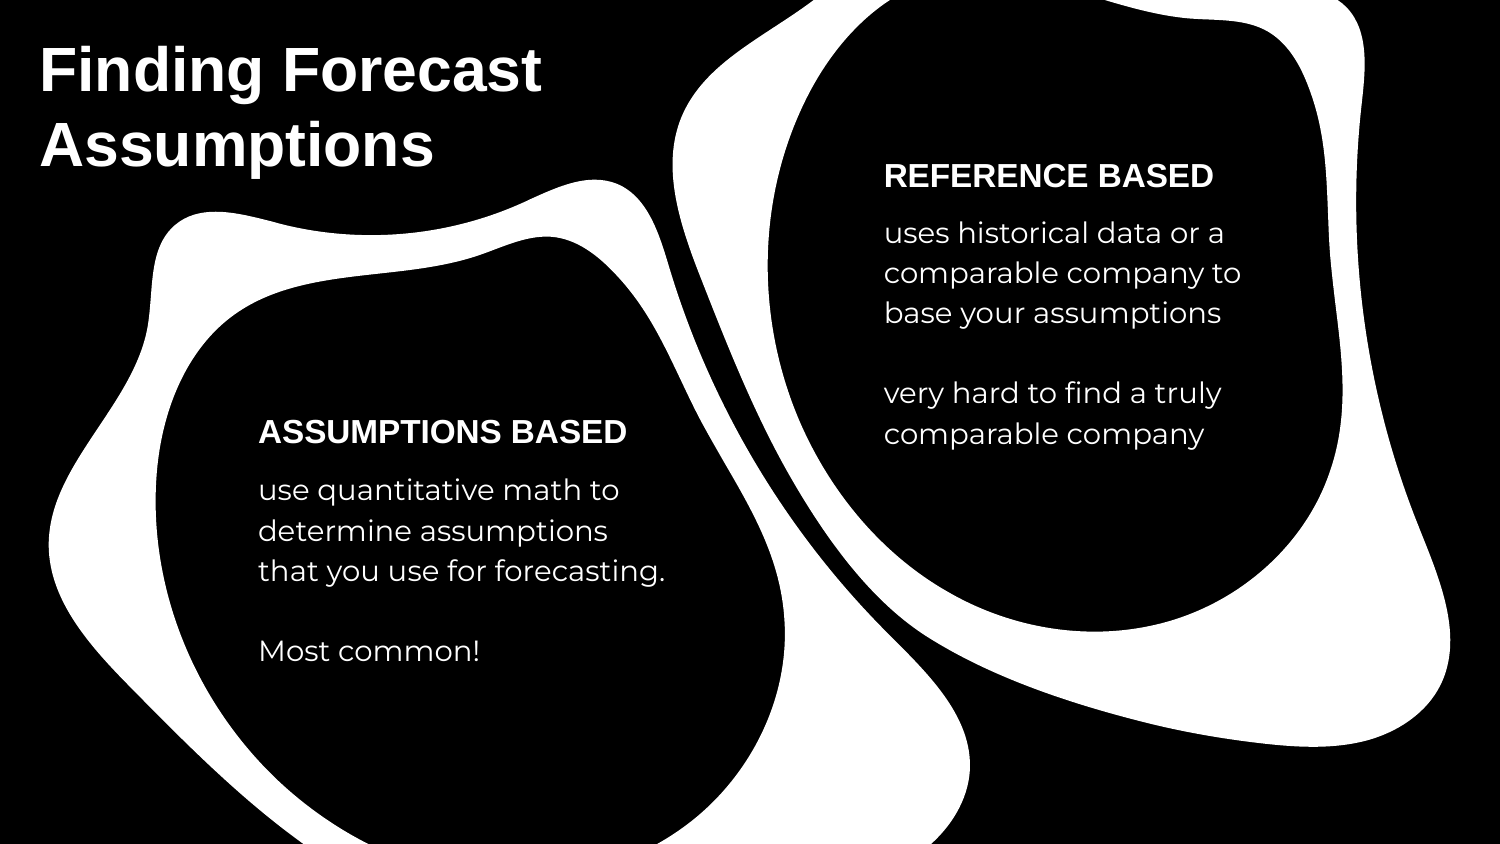

Finding Forecast Assumptions
REFERENCE BASED

uses historical data or a comparable company to base your assumptions

very hard to find a truly comparable company
# ASSUMPTIONS BASED
use quantitative math to determine assumptions that you use for forecasting.

Most common!